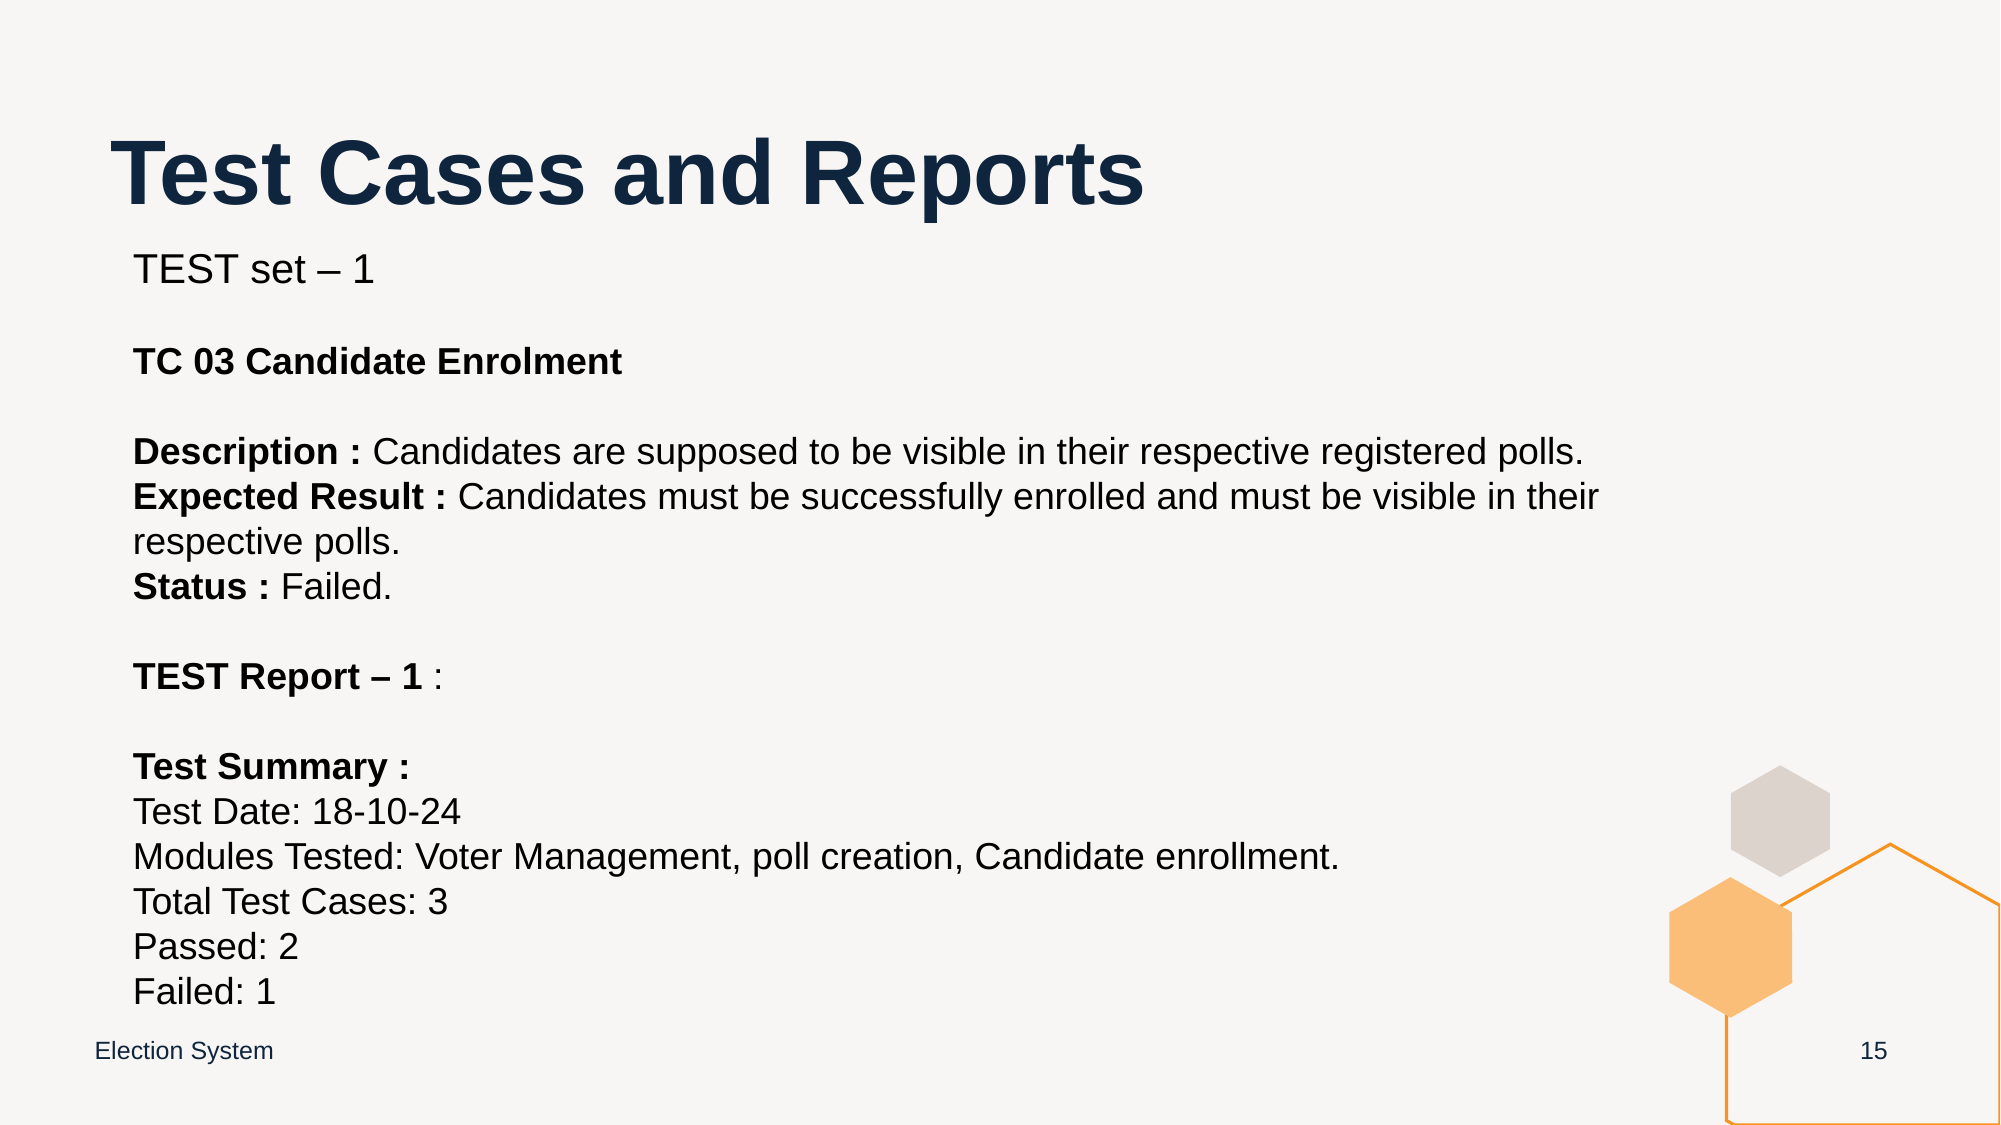

# Test Cases and Reports
TEST set – 1

TC 03 Candidate Enrolment
Description : Candidates are supposed to be visible in their respective registered polls.
Expected Result : Candidates must be successfully enrolled and must be visible in their respective polls.
Status : Failed.

TEST Report – 1 :

Test Summary :
Test Date: 18-10-24
Modules Tested: Voter Management, poll creation, Candidate enrollment.
Total Test Cases: 3
Passed: 2
Failed: 1

Election System
15